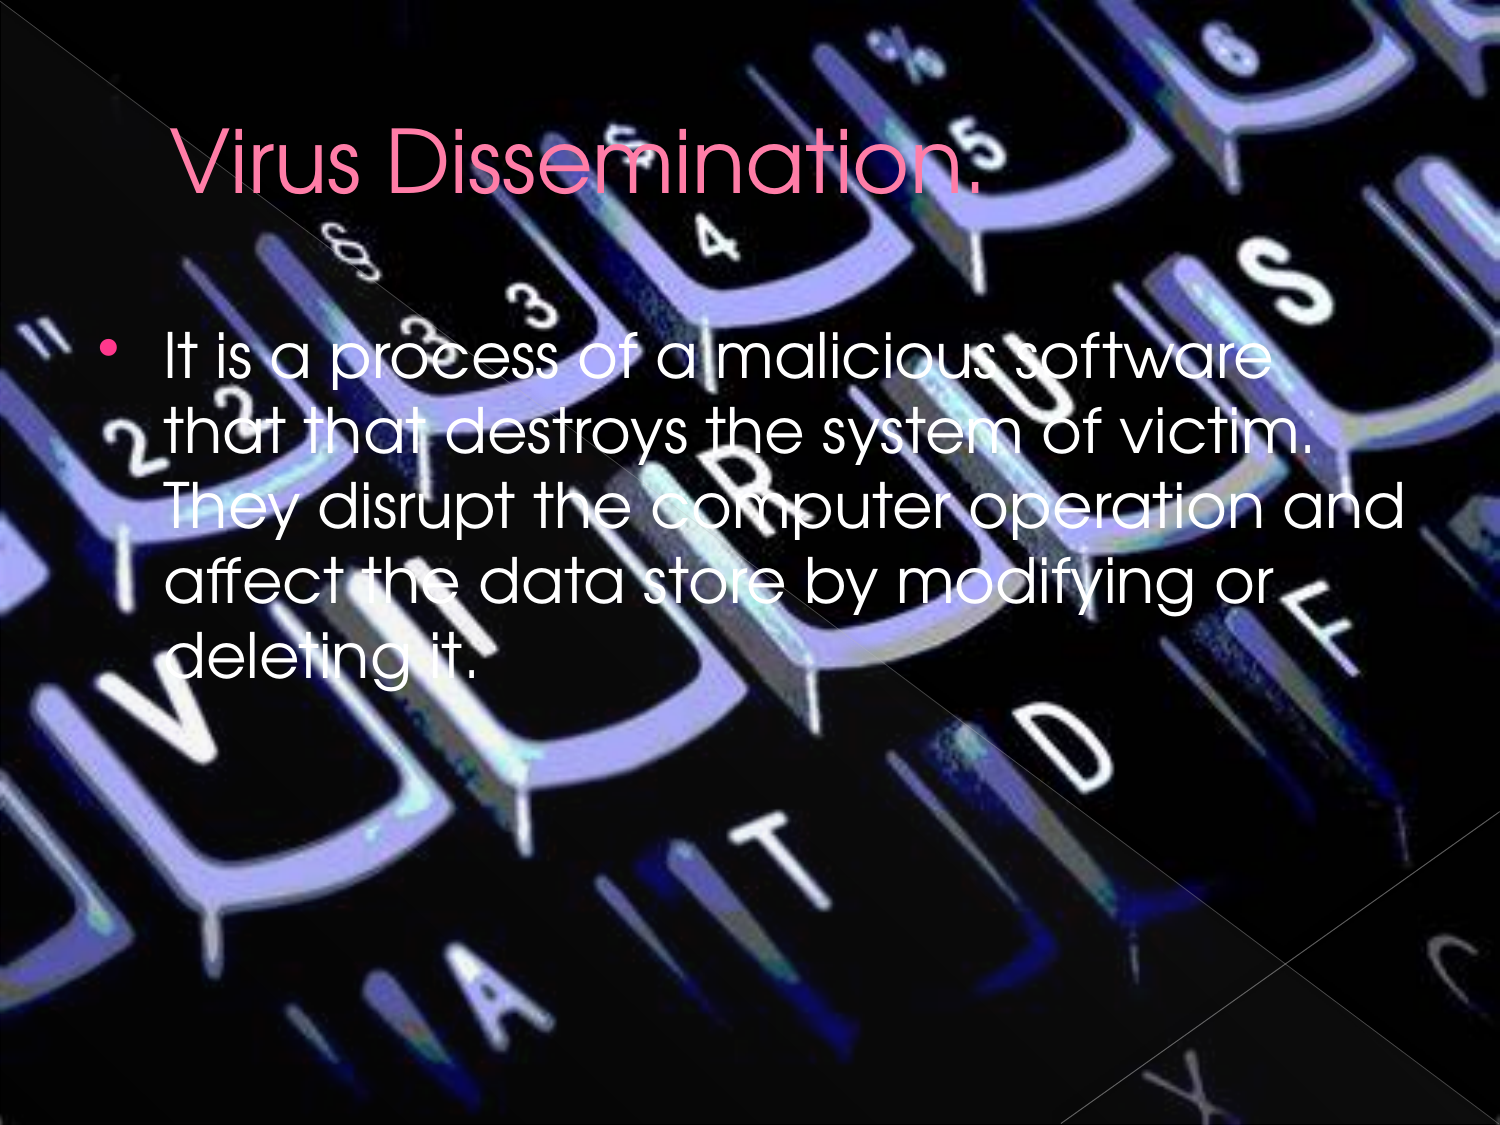

# Virus Dissemination.
It is a process of a malicious software that that destroys the system of victim. They disrupt the computer operation and affect the data store by modifying or deleting it.